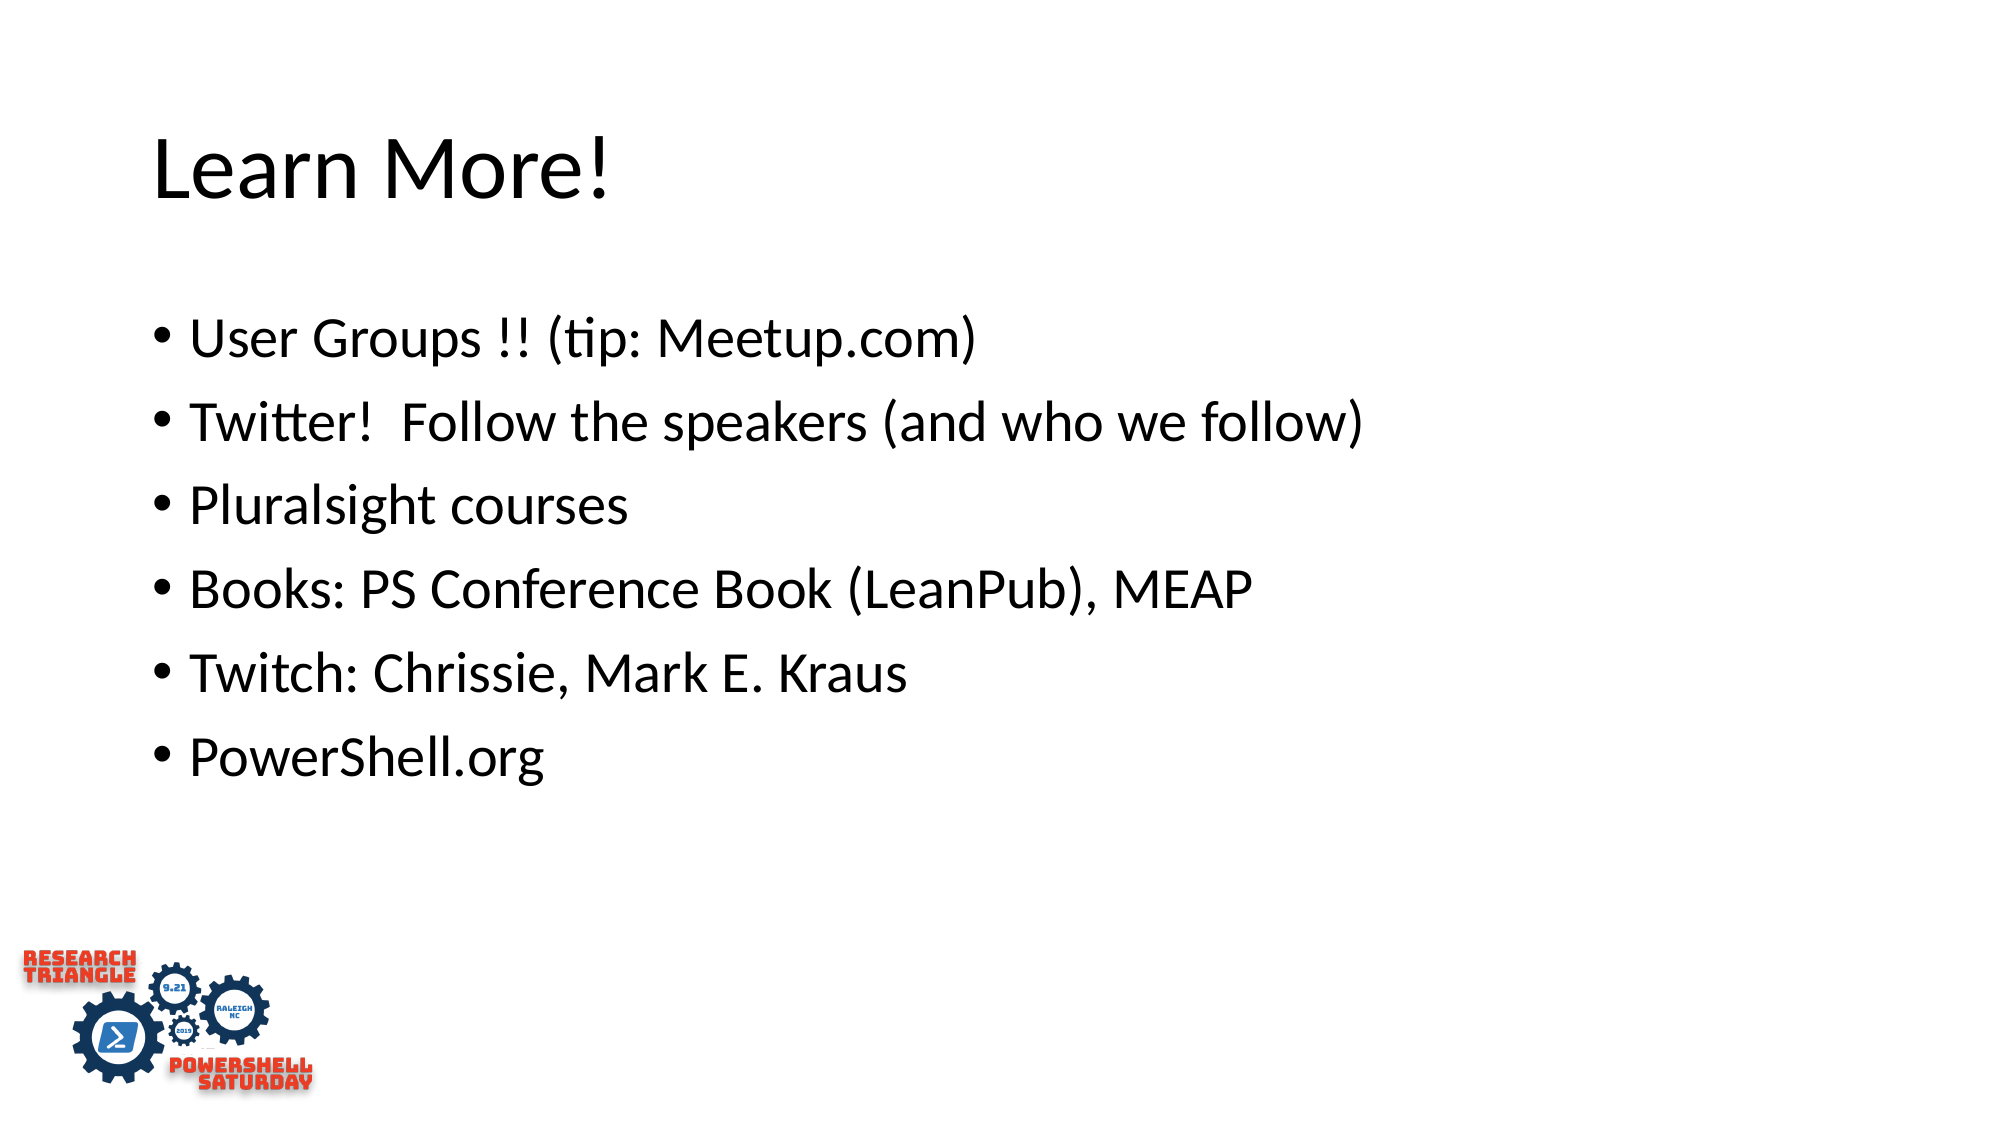

# Learn More!
User Groups !! (tip: Meetup.com)
Twitter!  Follow the speakers (and who we follow)
Pluralsight courses
Books: PS Conference Book (LeanPub), MEAP
Twitch: Chrissie, Mark E. Kraus
PowerShell.org